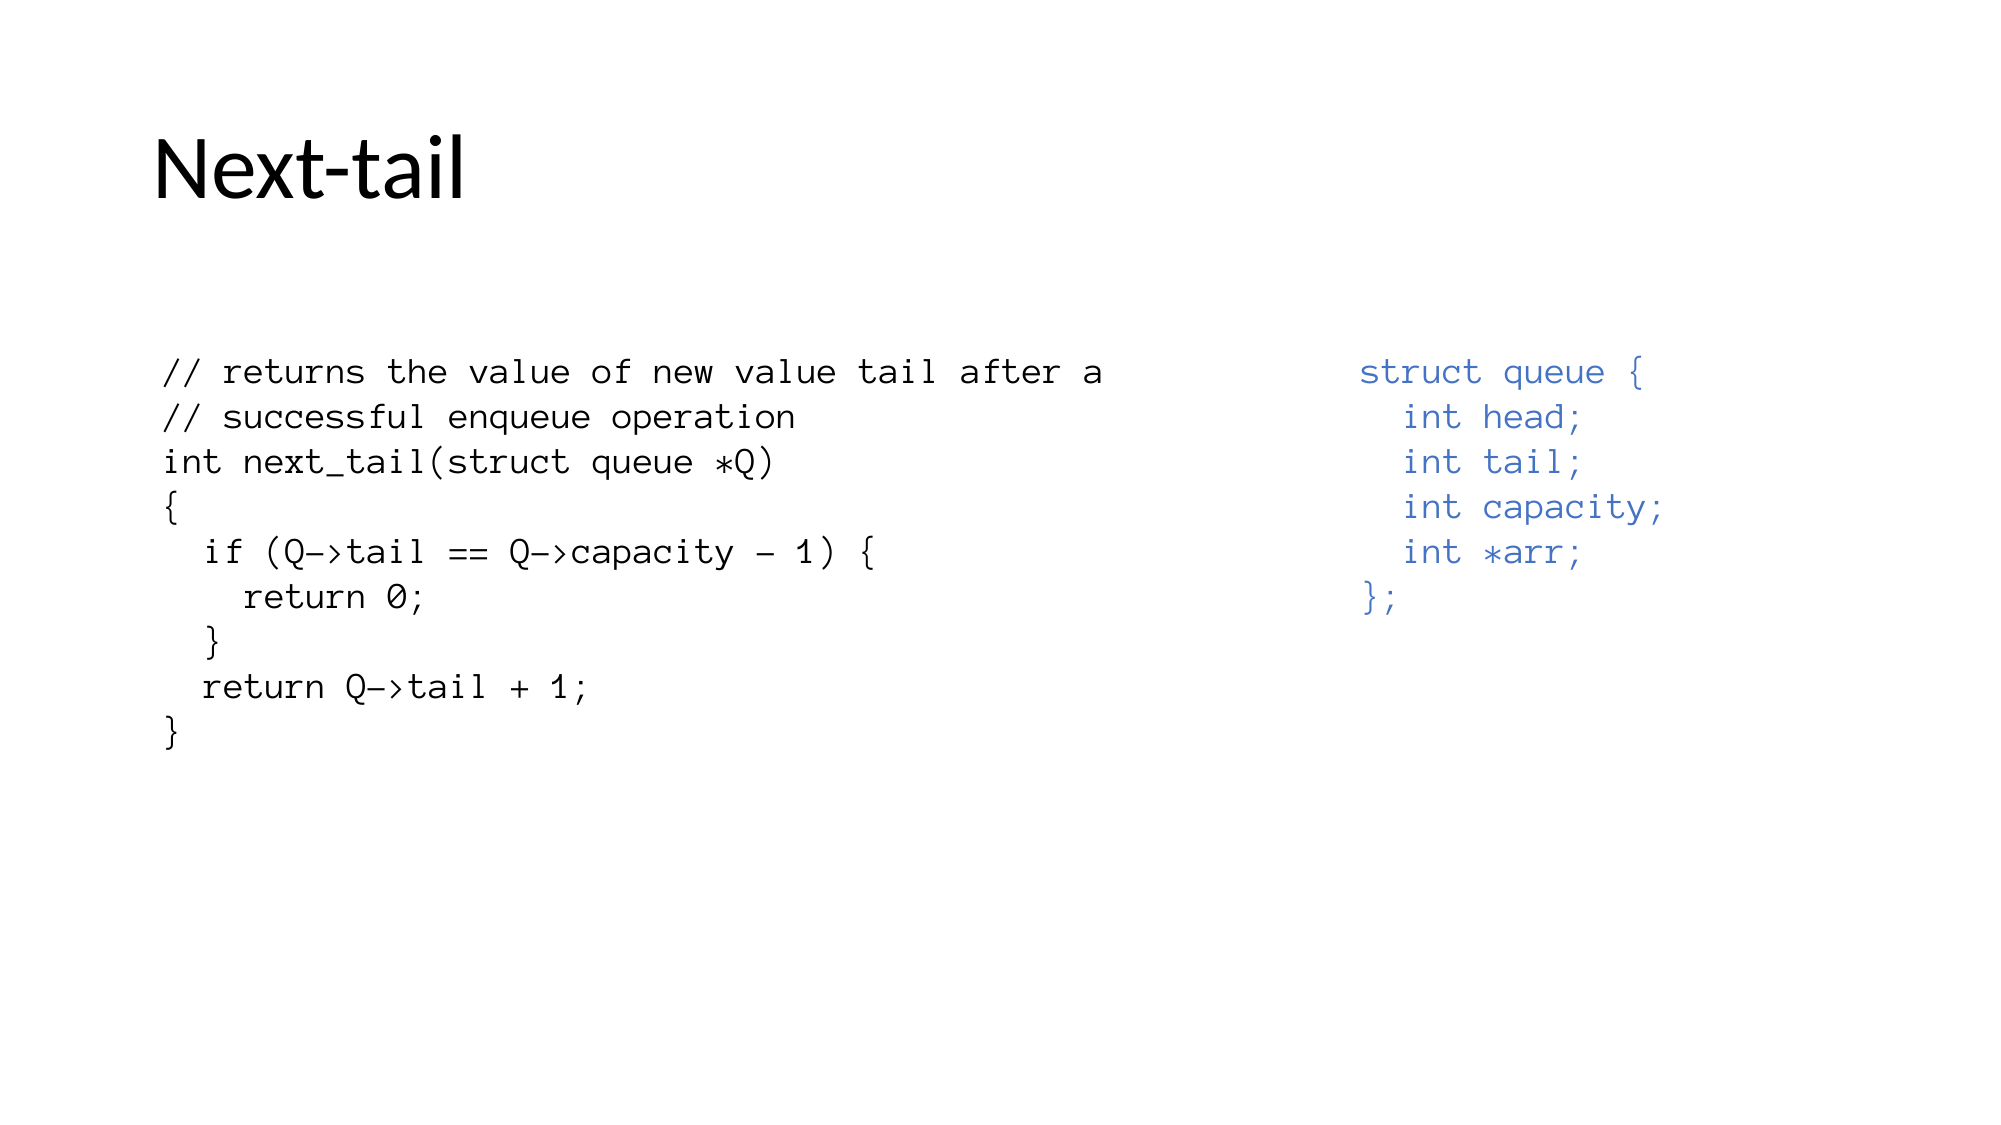

# Next-tail
// returns the value of new value tail after a
// successful enqueue operation
int next_tail(struct queue *Q)
{
  if (Q->tail == Q->capacity - 1) {
    return 0;
  }
  return Q->tail + 1;
}
struct queue {
  int head;
  int tail;
  int capacity;
  int *arr;
};